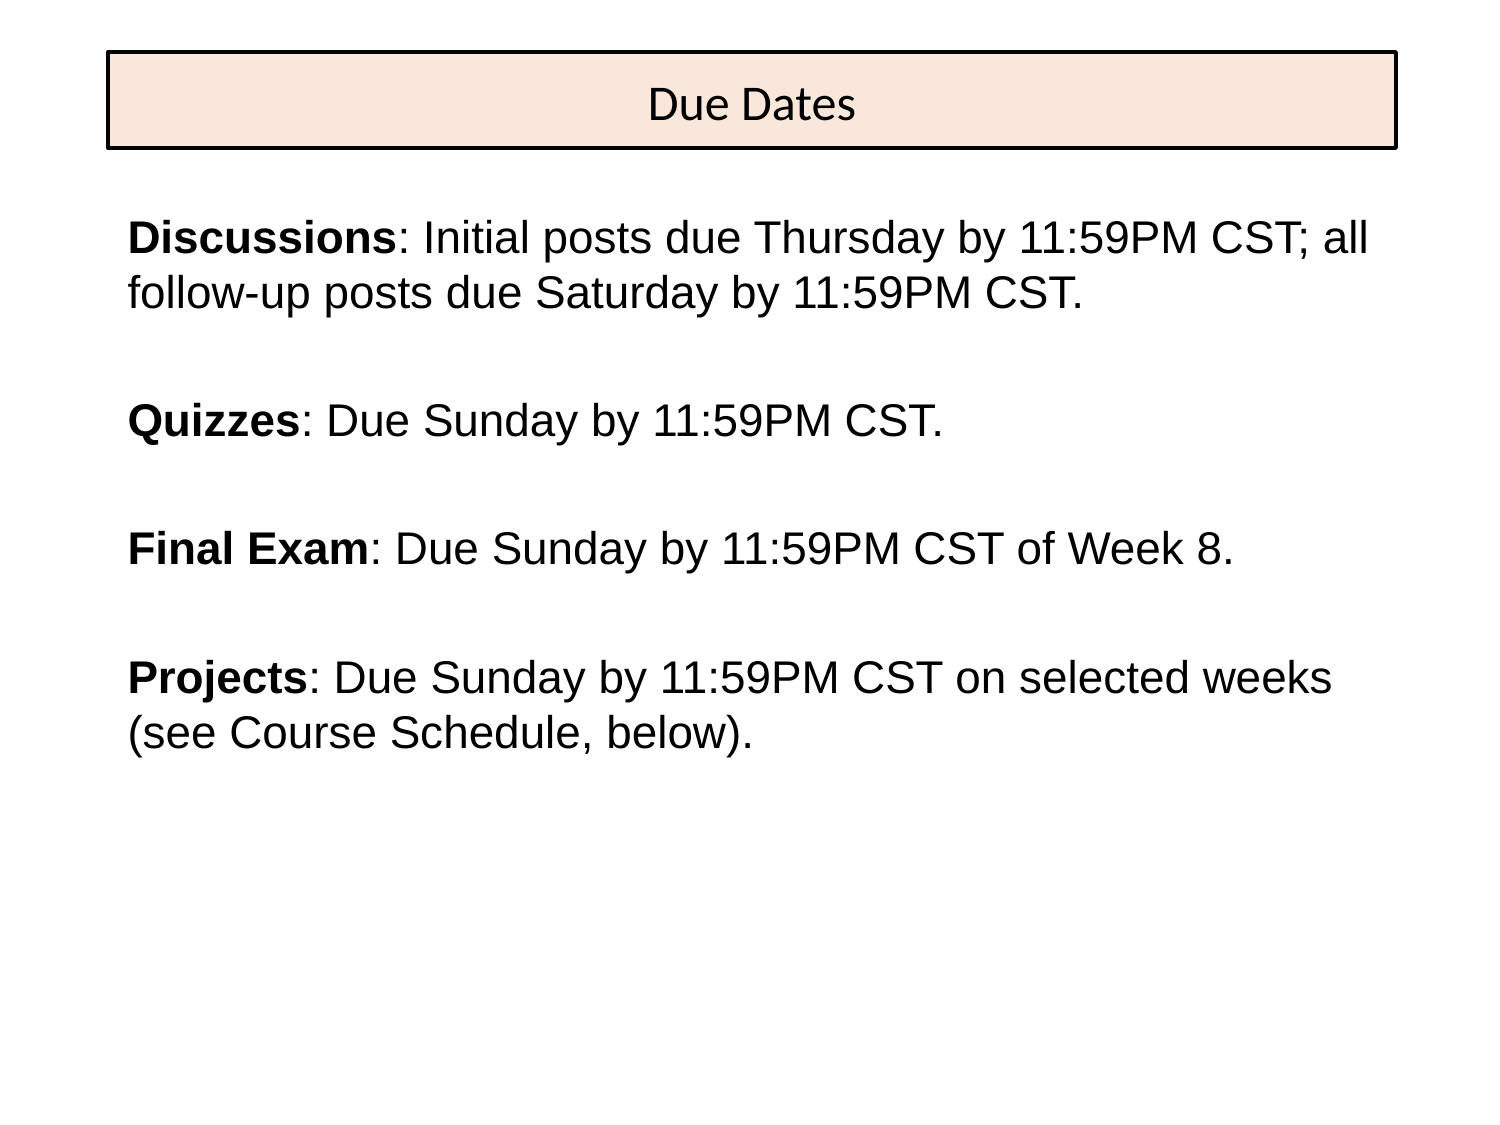

# Due Dates
Discussions: Initial posts due Thursday by 11:59PM CST; all follow-up posts due Saturday by 11:59PM CST.

Quizzes: Due Sunday by 11:59PM CST.

Final Exam: Due Sunday by 11:59PM CST of Week 8.

Projects: Due Sunday by 11:59PM CST on selected weeks (see Course Schedule, below).